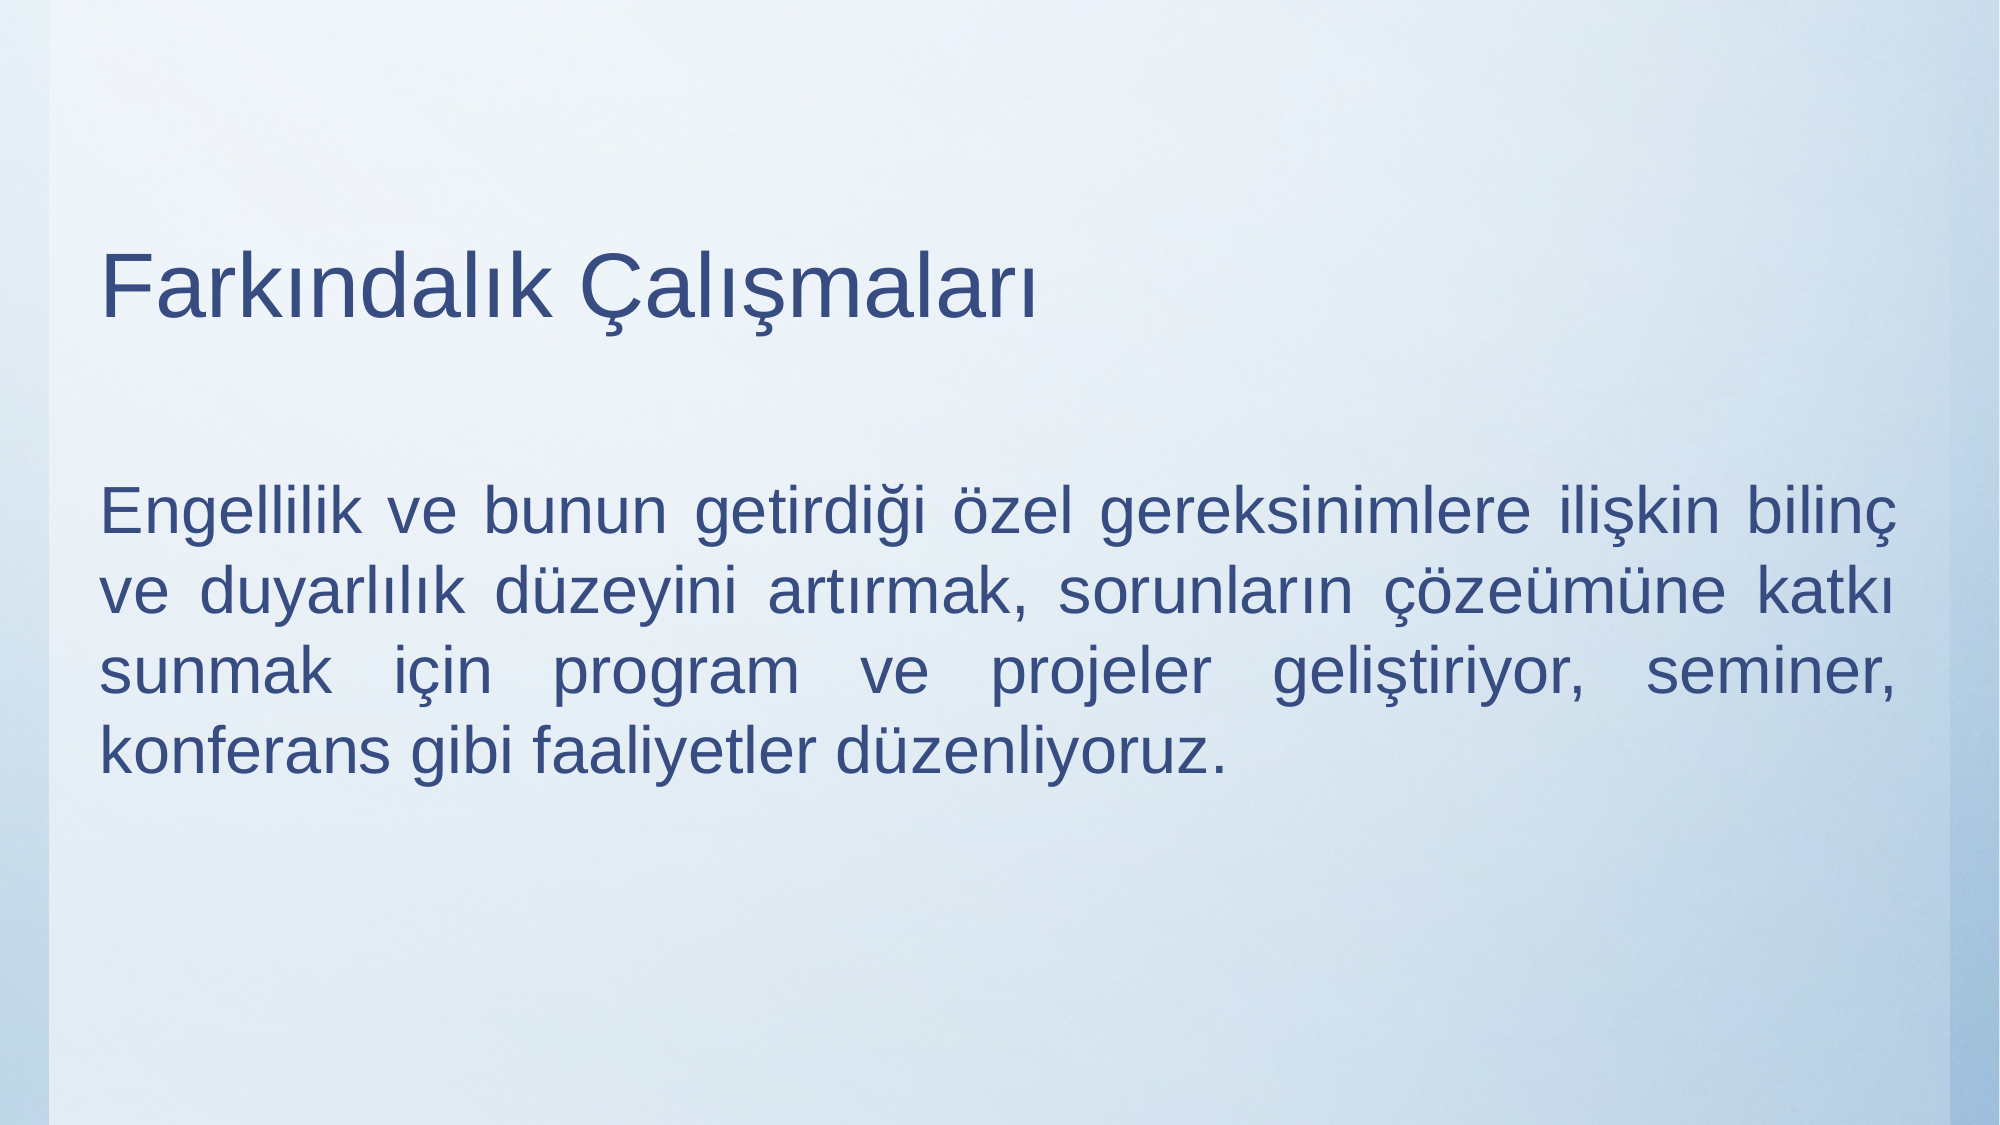

# Farkındalık Çalışmaları
Engellilik ve bunun getirdiği özel gereksinimlere ilişkin bilinç ve duyarlılık düzeyini artırmak, sorunların çözeümüne katkı sunmak için program ve projeler geliştiriyor, seminer, konferans gibi faaliyetler düzenliyoruz.